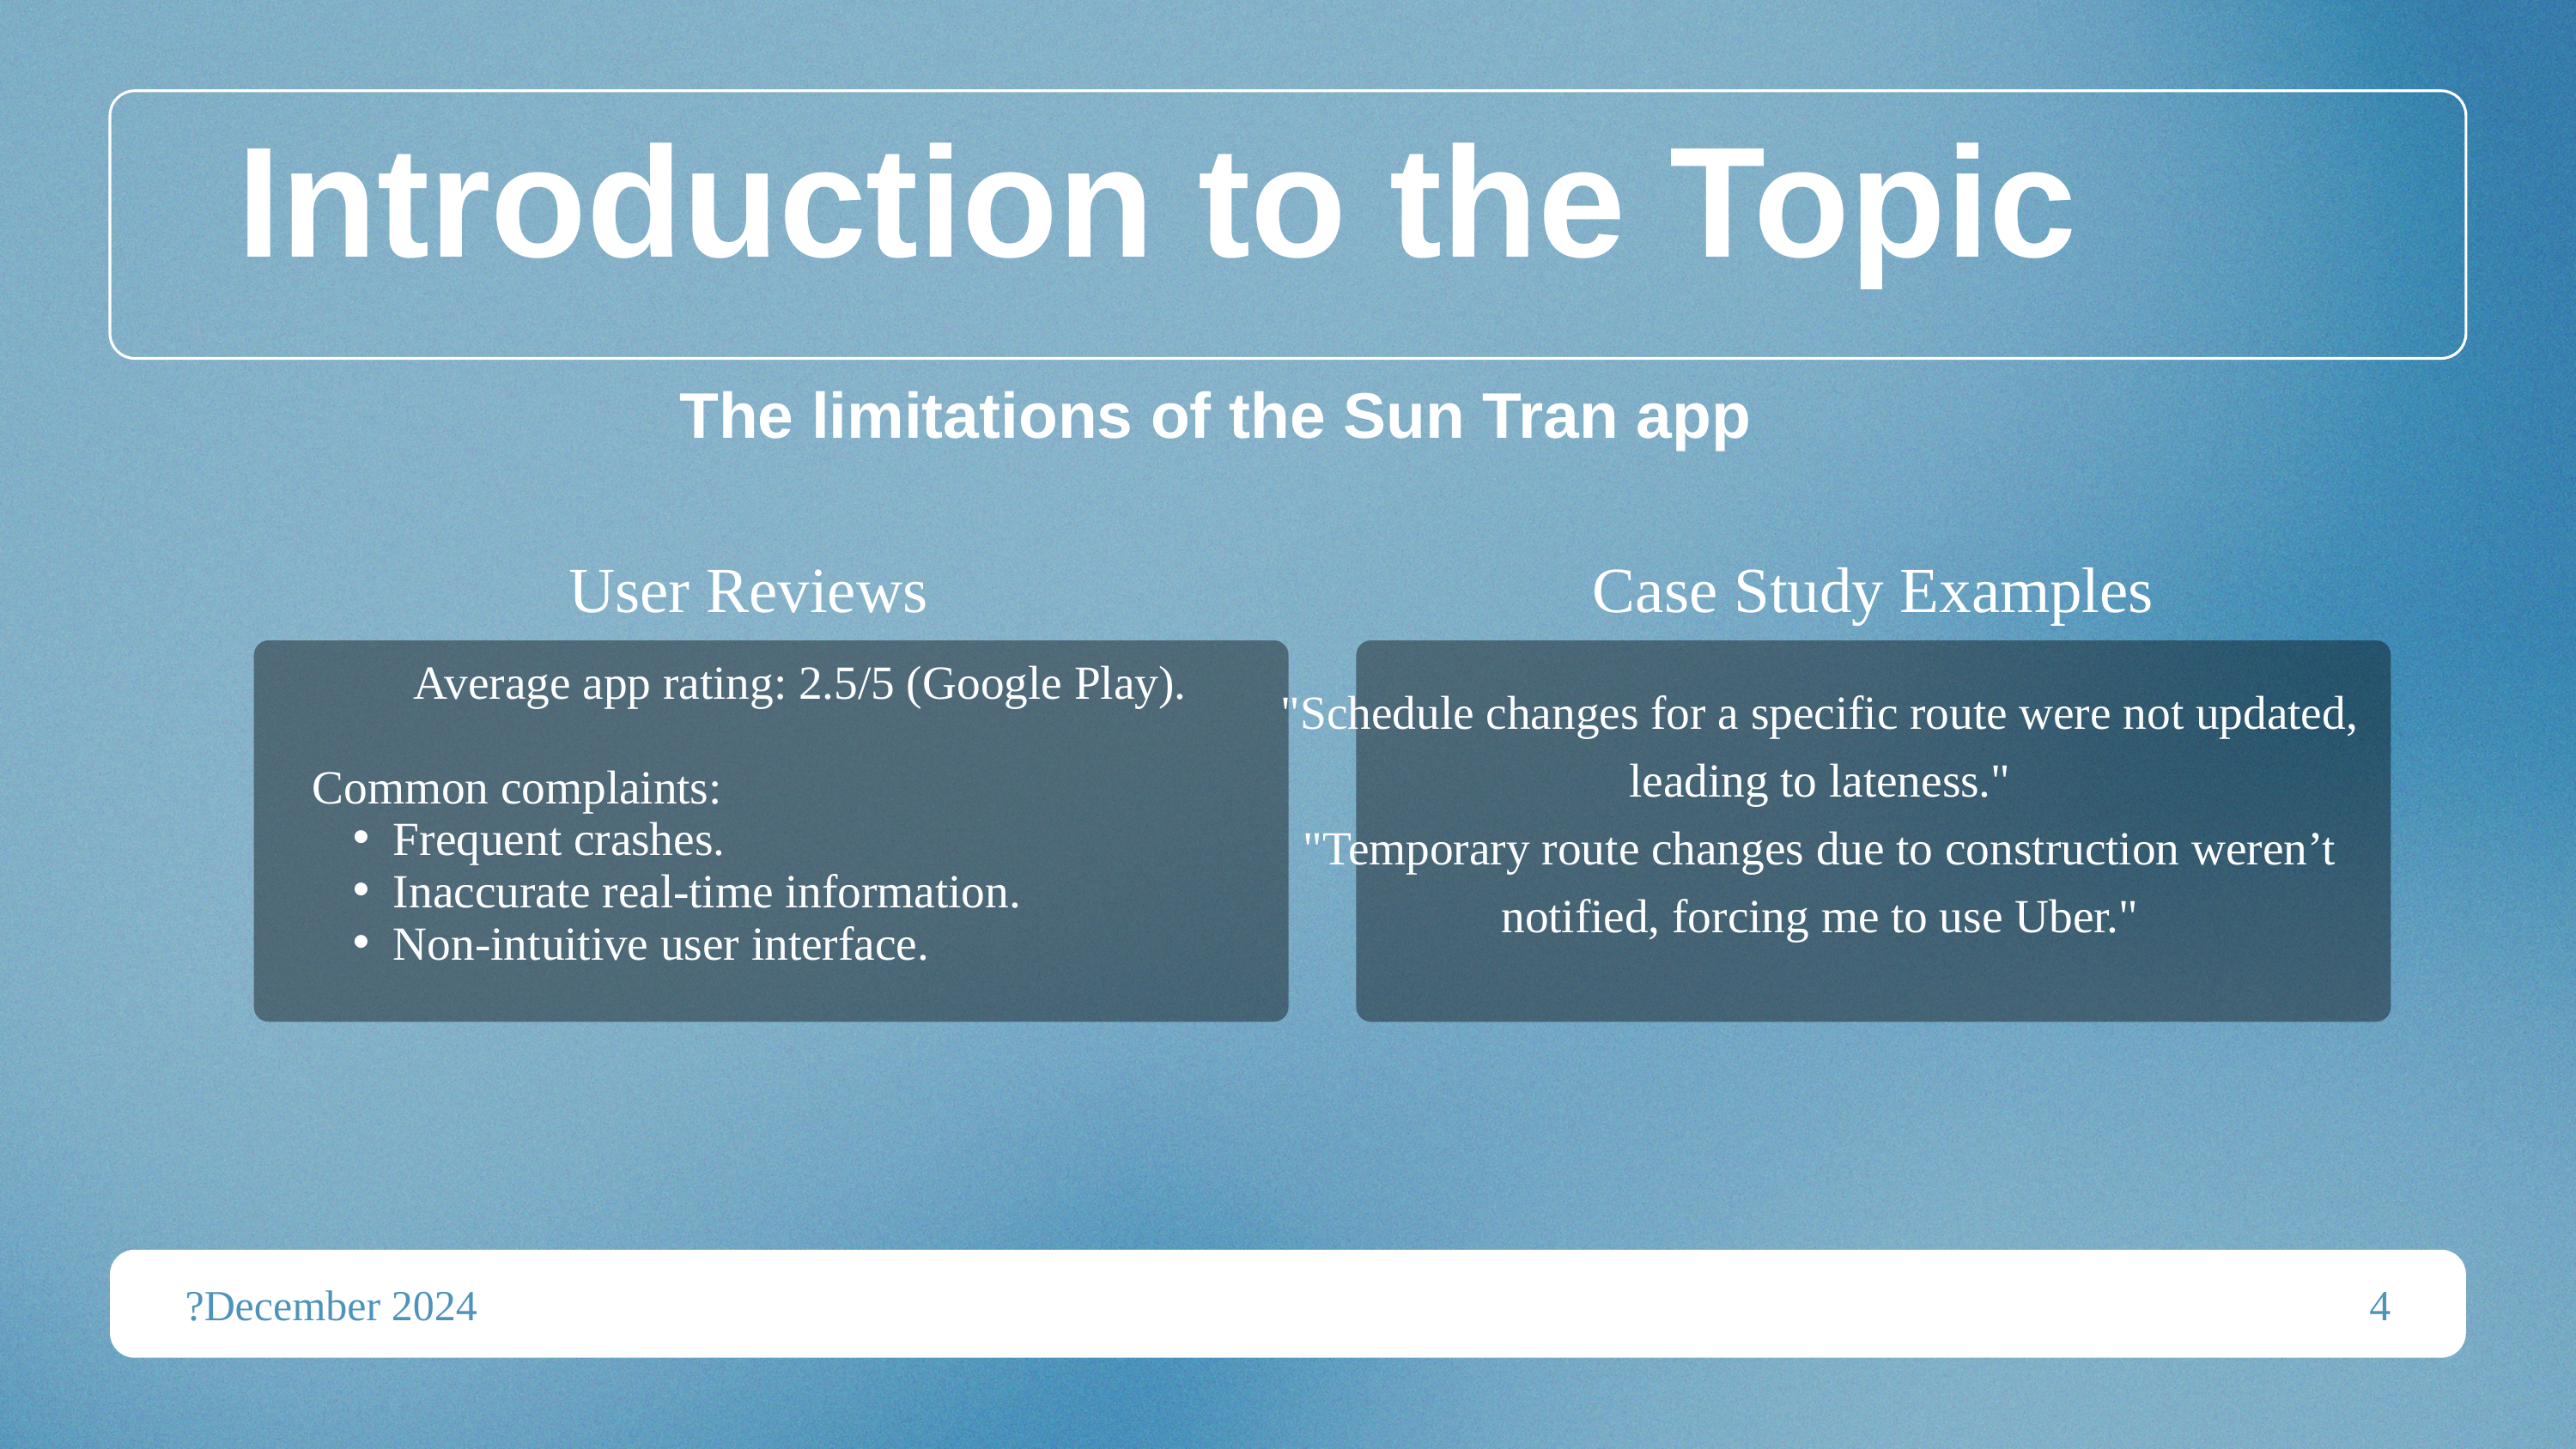

Introduction to the Topic
The limitations of the Sun Tran app
User Reviews
Case Study Examples

Average app rating: 2.5/5 (Google Play).

Common complaints:
Frequent crashes.
Inaccurate real-time information.
Non-intuitive user interface.

"Schedule changes for a specific route were not updated, leading to lateness."
"Temporary route changes due to construction weren’t notified, forcing me to use Uber."

?December 2024
4